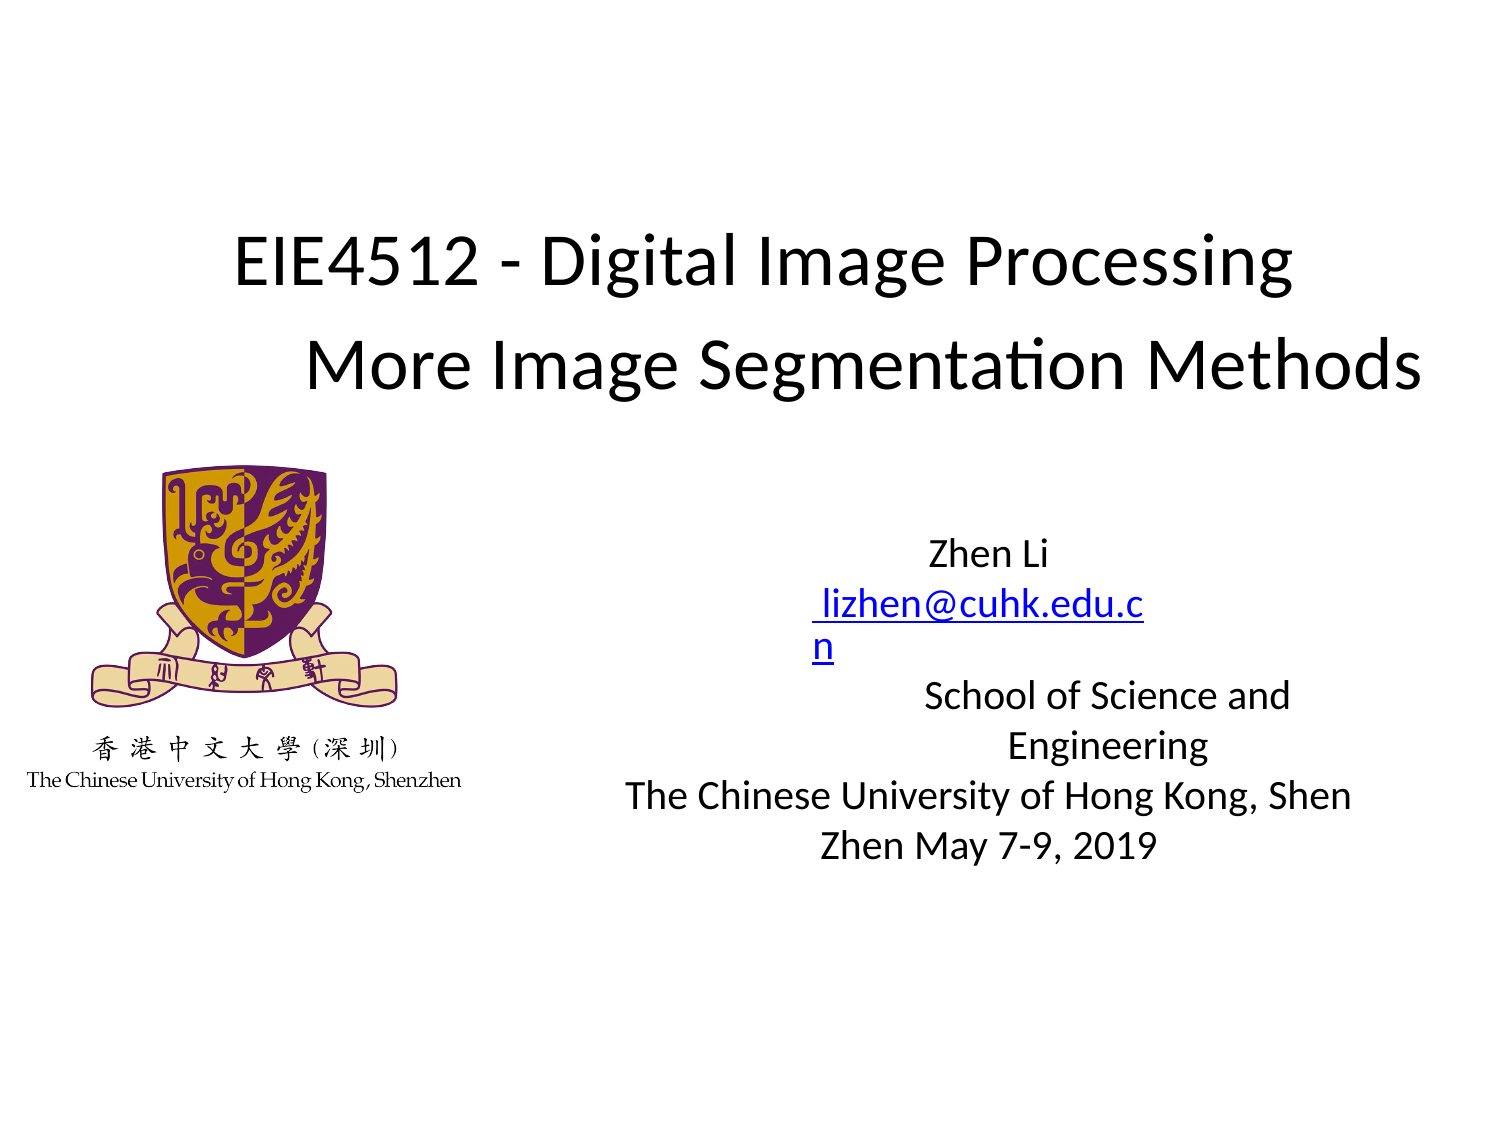

# EIE4512 - Digital Image Processing More Image Segmentation Methods

Zhen Li lizhen@cuhk.edu.cn
School of Science and Engineering
The Chinese University of Hong Kong, Shen Zhen May 7-9, 2019